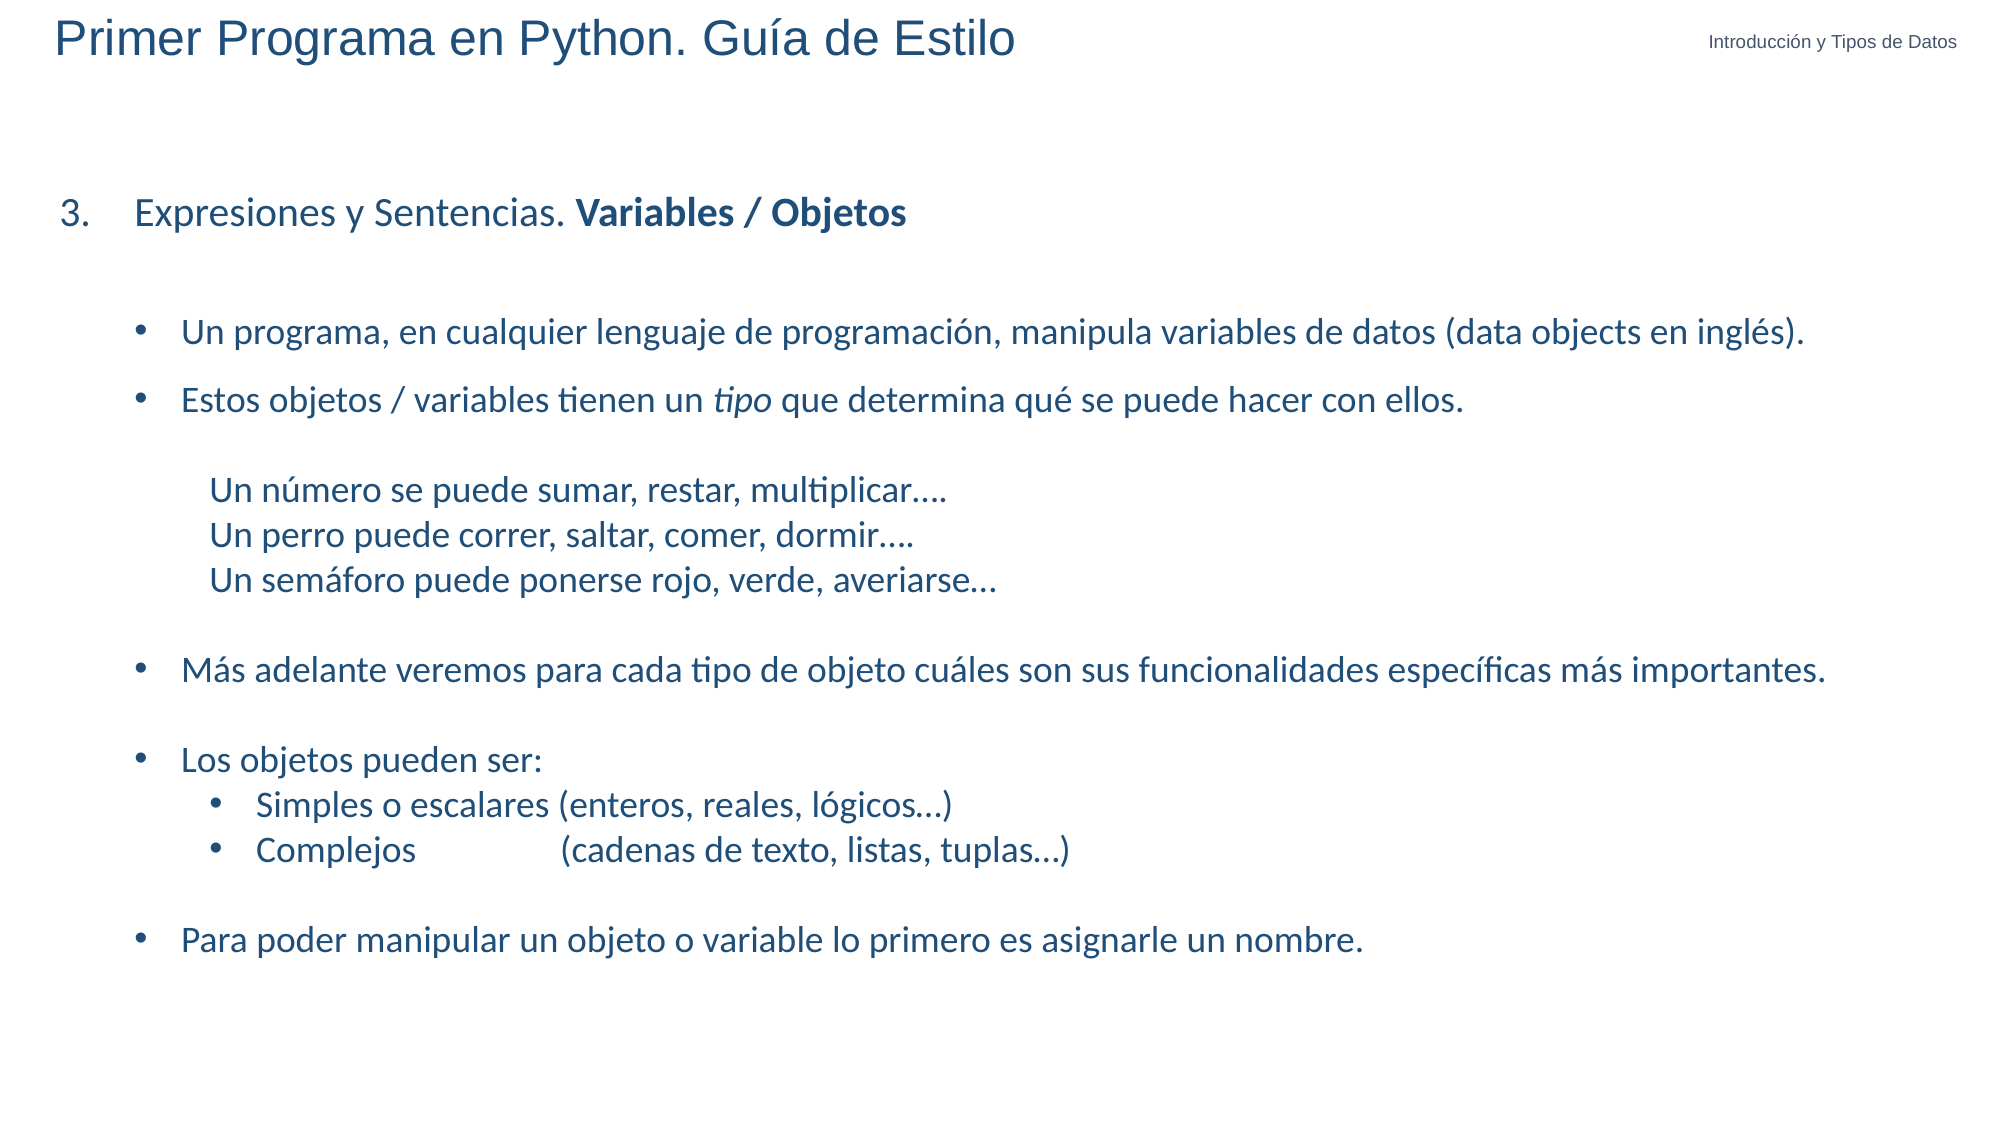

Primer Programa en Python. Guía de Estilo
Introducción y Tipos de Datos
Expresiones y Sentencias. Variables / Objetos

Un programa, en cualquier lenguaje de programación, manipula variables de datos (data objects en inglés).
Estos objetos / variables tienen un tipo que determina qué se puede hacer con ellos.

Un número se puede sumar, restar, multiplicar….
Un perro puede correr, saltar, comer, dormir….
Un semáforo puede ponerse rojo, verde, averiarse…

Más adelante veremos para cada tipo de objeto cuáles son sus funcionalidades específicas más importantes.

Los objetos pueden ser:
Simples o escalares (enteros, reales, lógicos…)
Complejos                 (cadenas de texto, listas, tuplas…)

Para poder manipular un objeto o variable lo primero es asignarle un nombre.